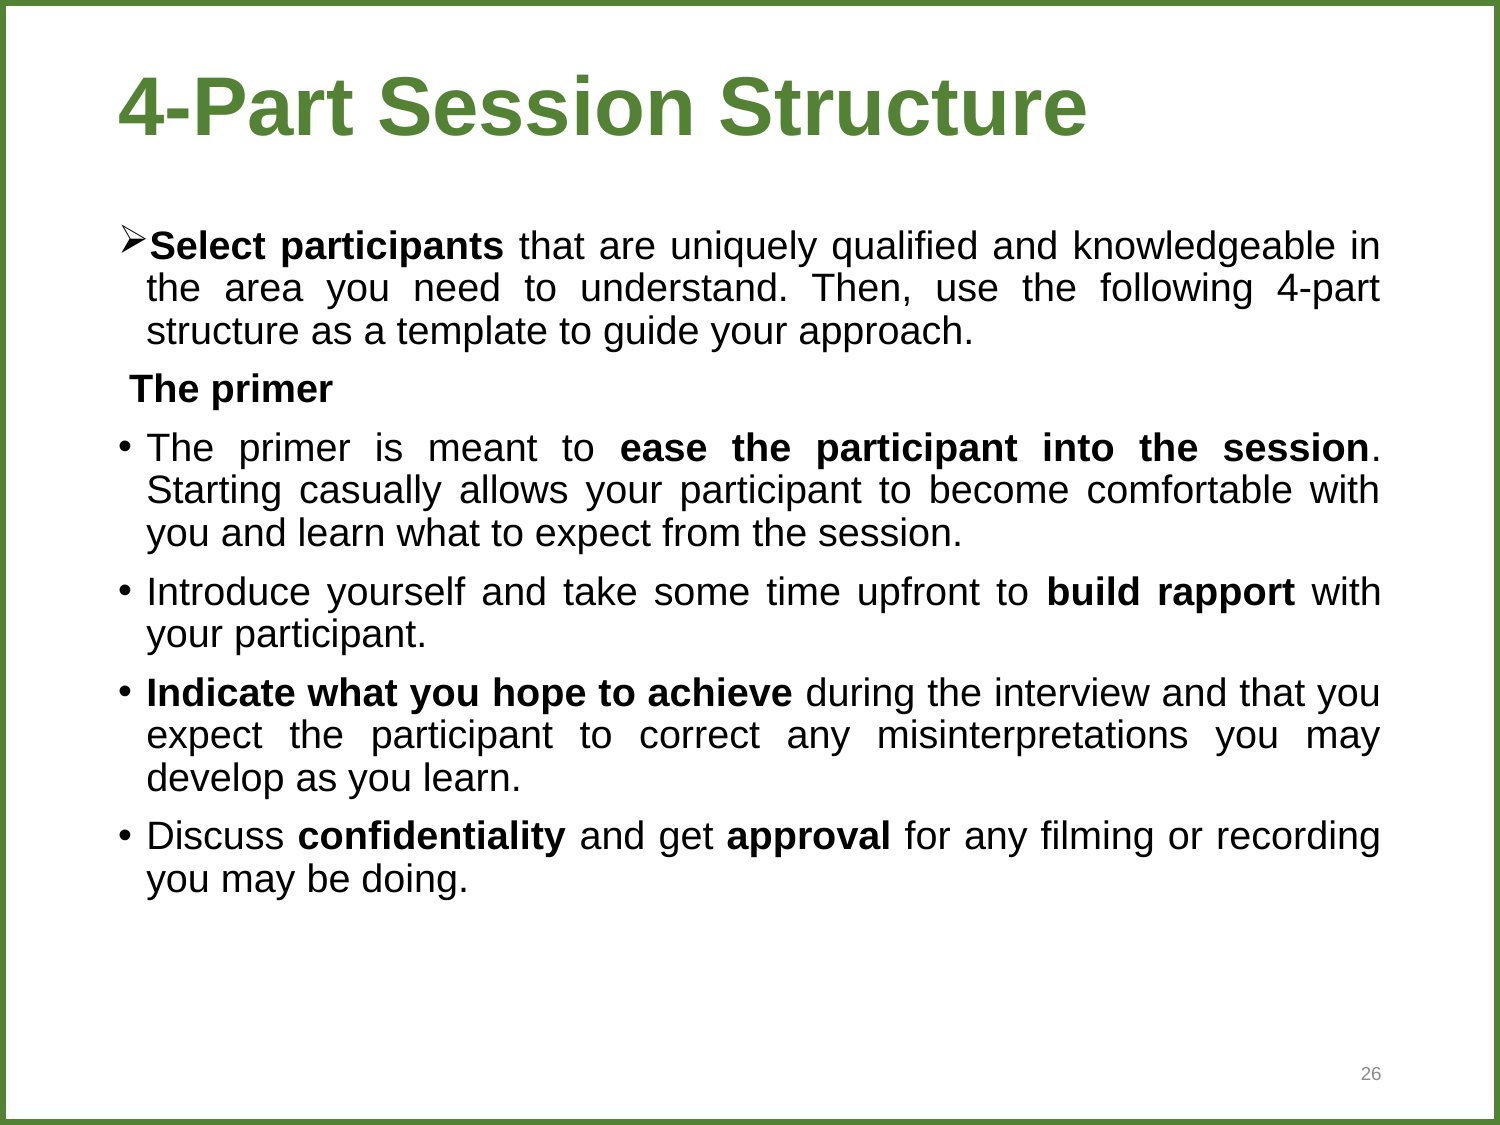

# 4-Part Session Structure
Select participants that are uniquely qualified and knowledgeable in the area you need to understand. Then, use the following 4-part structure as a template to guide your approach.
 The primer
The primer is meant to ease the participant into the session. Starting casually allows your participant to become comfortable with you and learn what to expect from the session.
Introduce yourself and take some time upfront to build rapport with your participant.
Indicate what you hope to achieve during the interview and that you expect the participant to correct any misinterpretations you may develop as you learn.
Discuss confidentiality and get approval for any filming or recording you may be doing.
26